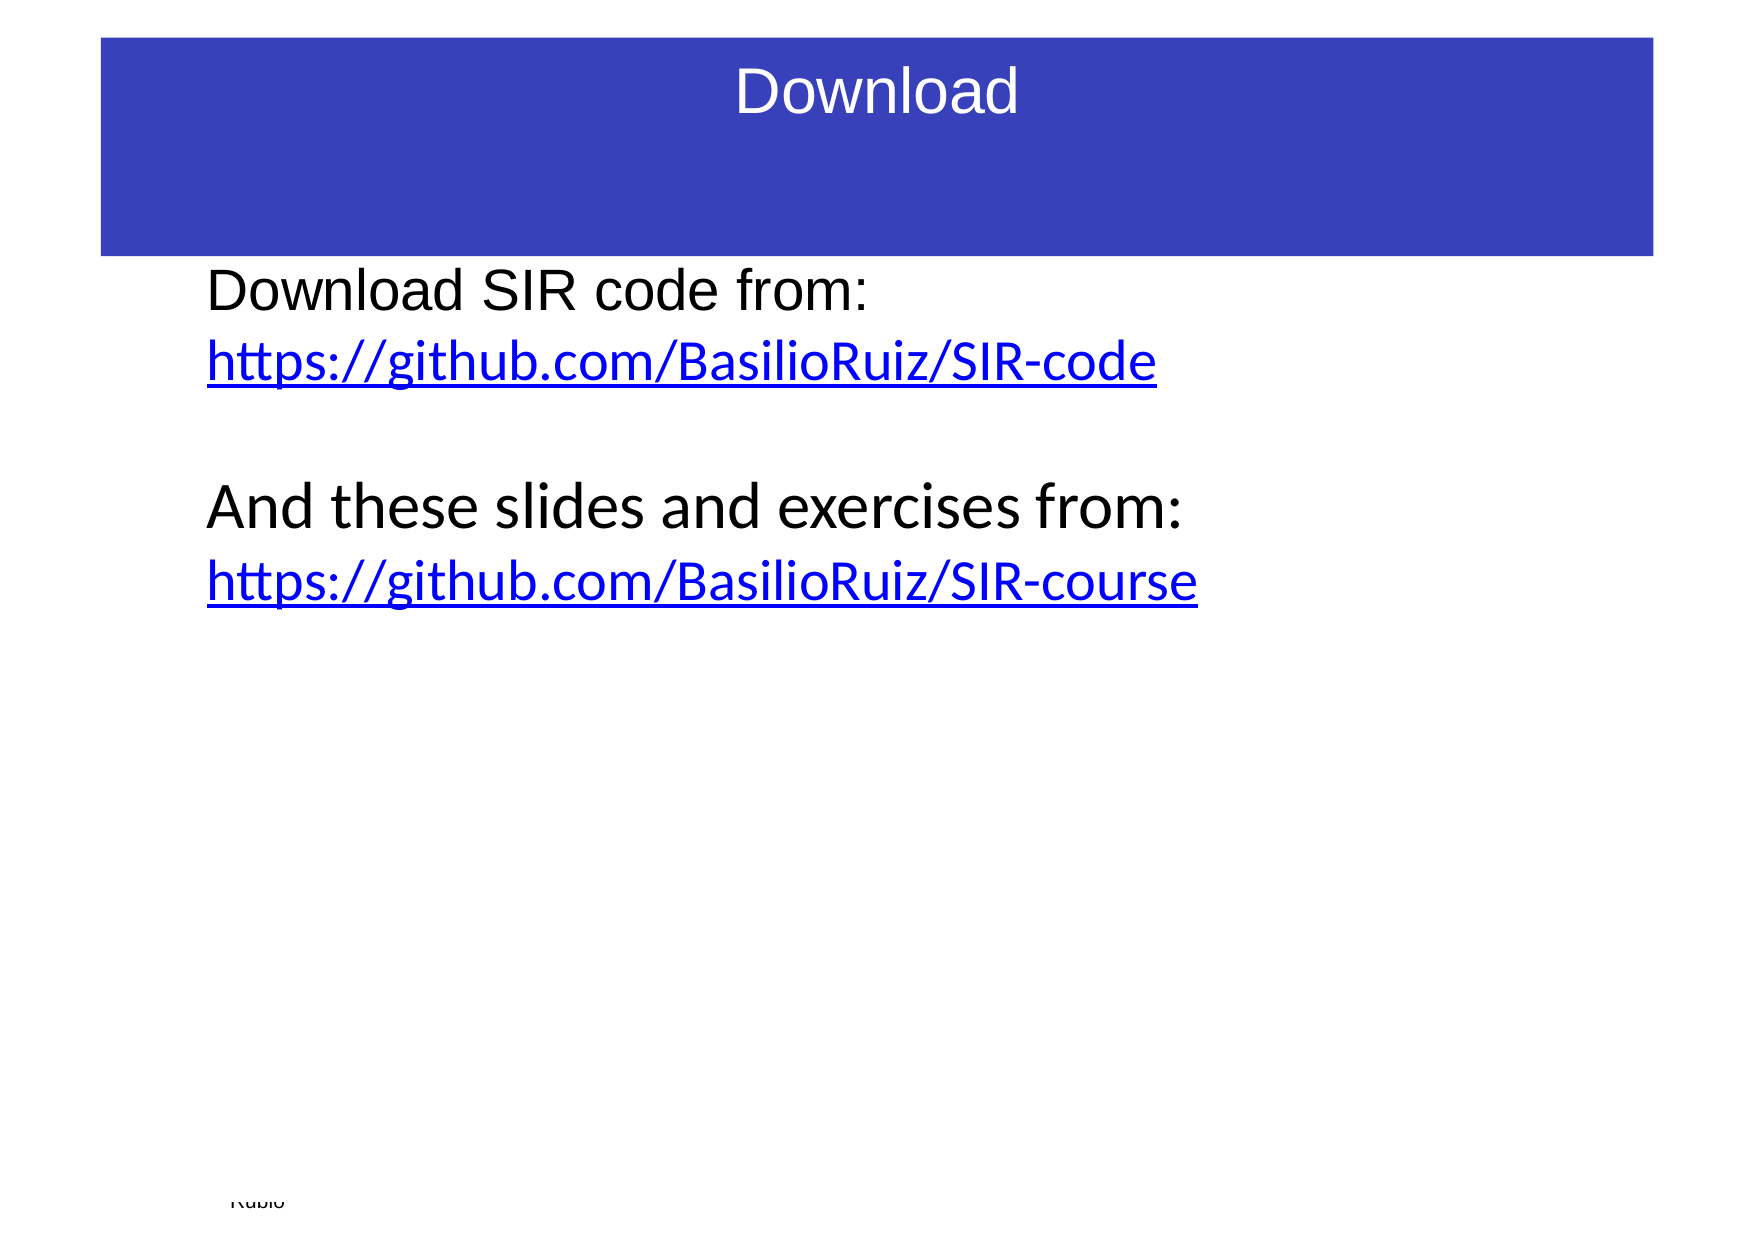

# Download
Download SIR code from:
https://github.com/BasilioRuiz/SIR-code

And these slides and exercises from:
https://github.com/BasilioRuiz/SIR-course

3rd SOLARNET School, 18-23 May 2015, Granada, Spain	Luis Bellot Rubio